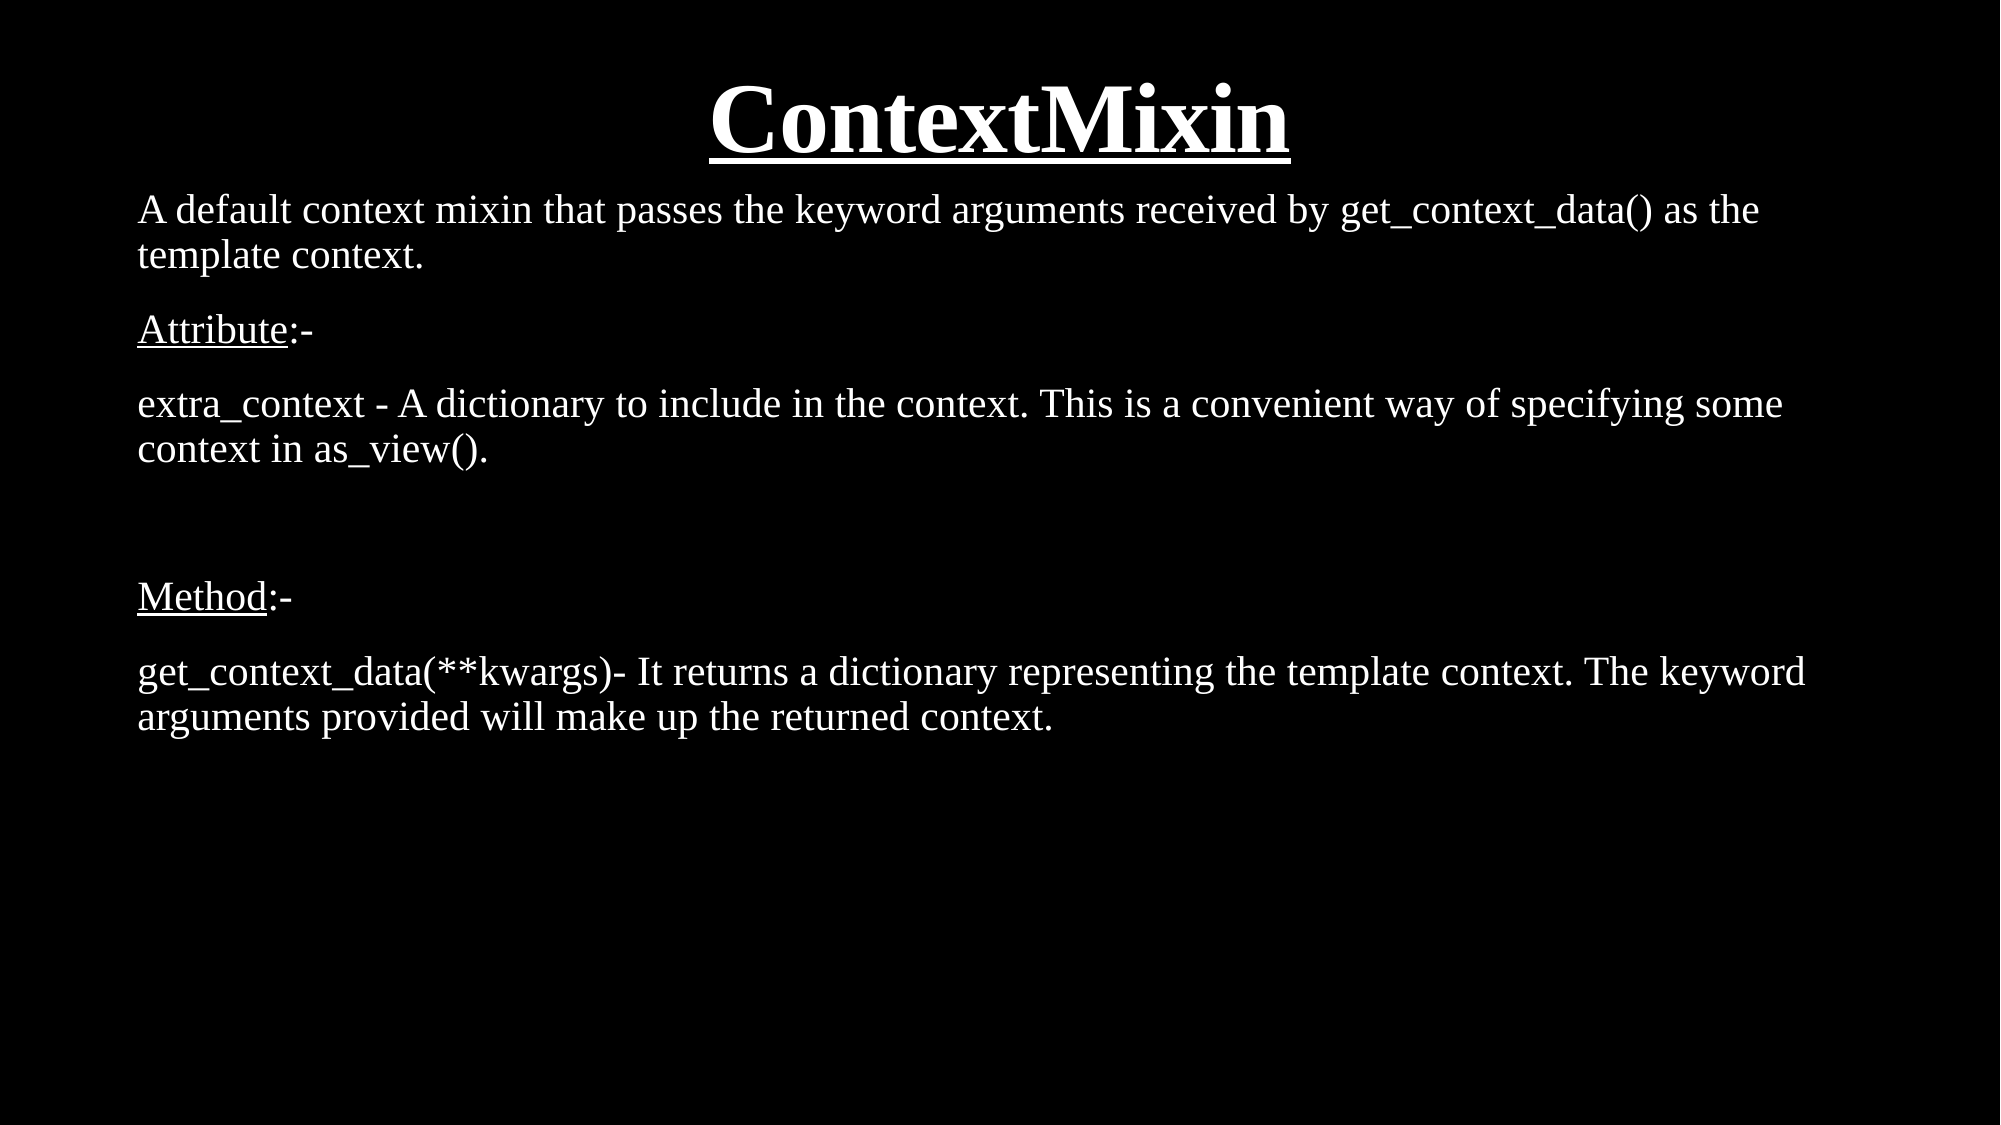

# ContextMixin
A default context mixin that passes the keyword arguments received by get_context_data() as the template context.
Attribute:-
extra_context - A dictionary to include in the context. This is a convenient way of specifying some context in as_view().

Method:-
get_context_data(**kwargs)- It returns a dictionary representing the template context. The keyword arguments provided will make up the returned context.